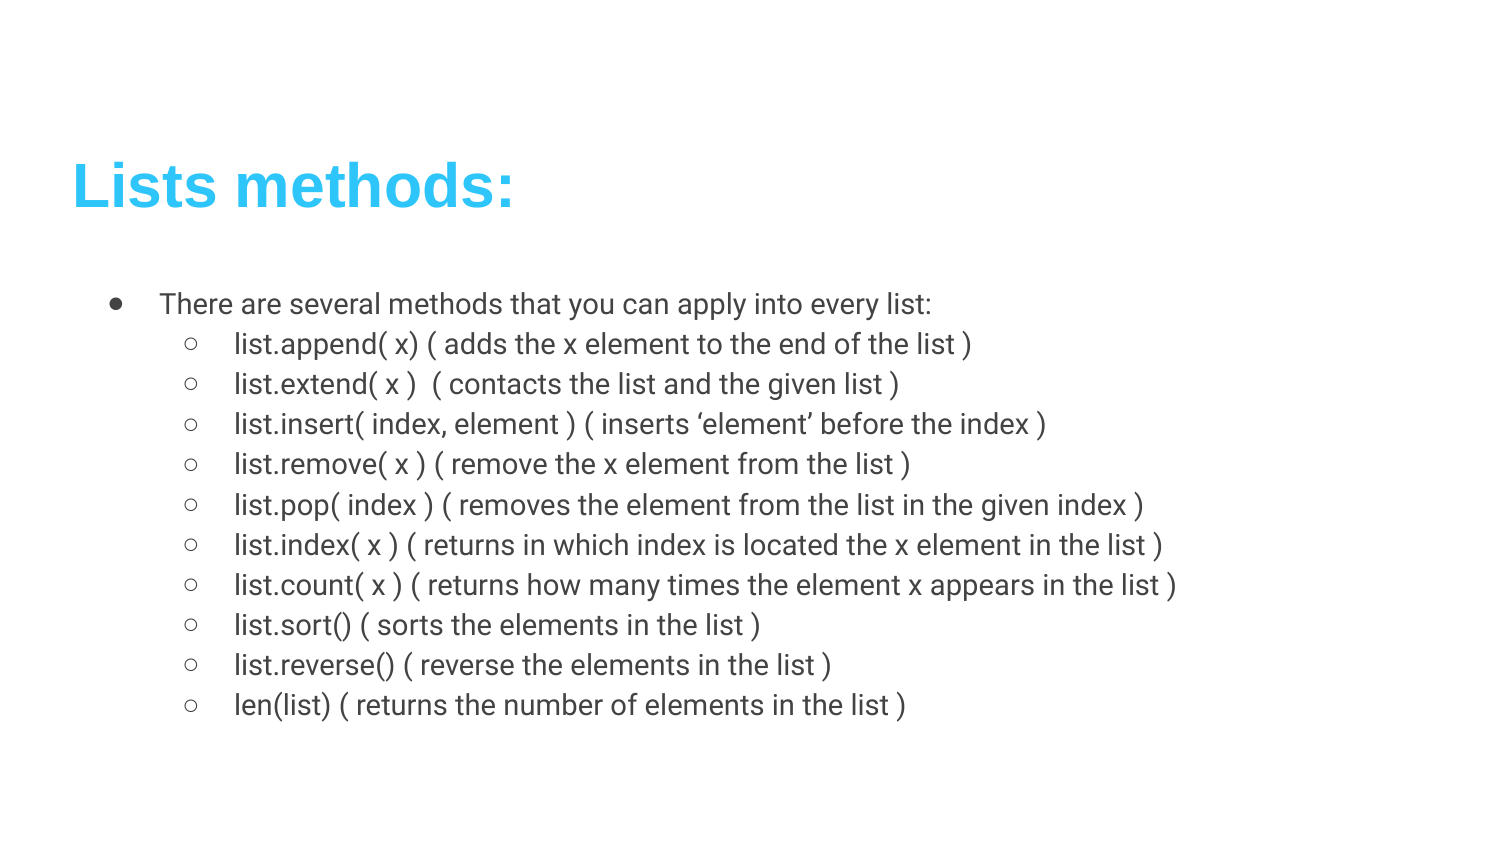

Lists methods:
There are several methods that you can apply into every list:
list.append( x) ( adds the x element to the end of the list )
list.extend( x )  ( contacts the list and the given list )
list.insert( index, element ) ( inserts ‘element’ before the index )
list.remove( x ) ( remove the x element from the list )
list.pop( index ) ( removes the element from the list in the given index )
list.index( x ) ( returns in which index is located the x element in the list )
list.count( x ) ( returns how many times the element x appears in the list )
list.sort() ( sorts the elements in the list )
list.reverse() ( reverse the elements in the list )
len(list) ( returns the number of elements in the list )